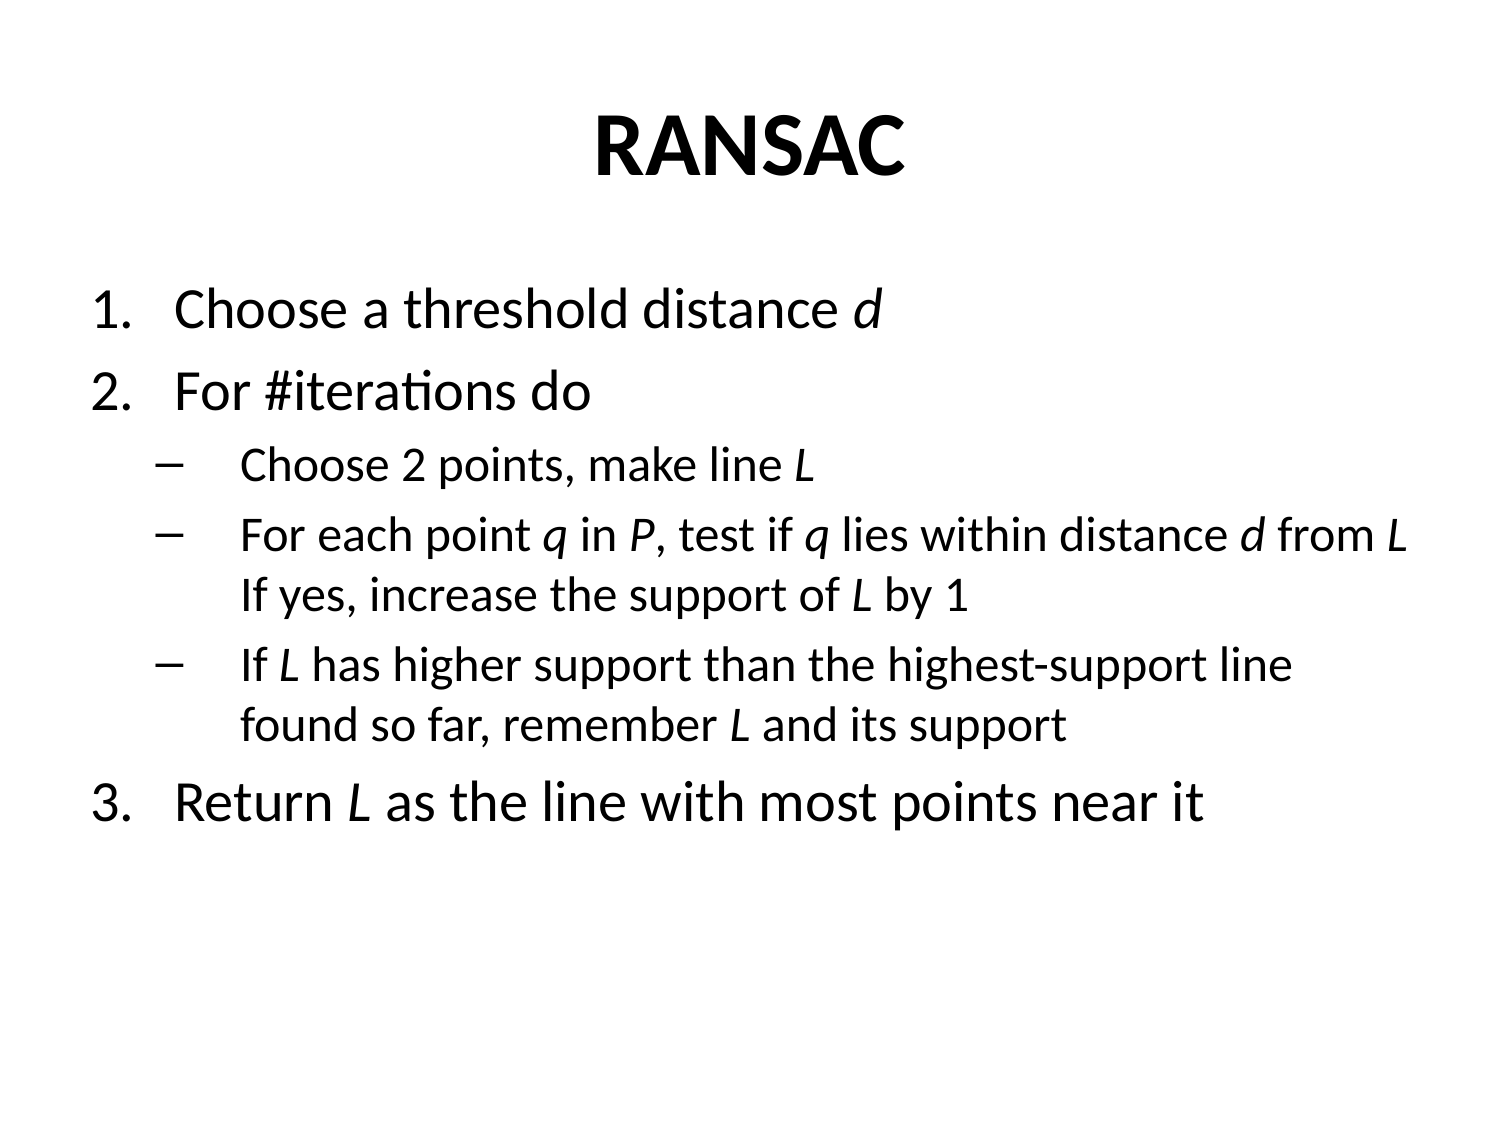

# RANSAC
Choose a threshold distance d
For #iterations do
Choose 2 points, make line L
For each point q in P, test if q lies within distance d from L  If yes, increase the support of L by 1
If L has higher support than the highest-support line found so far, remember L and its support
Return L as the line with most points near it